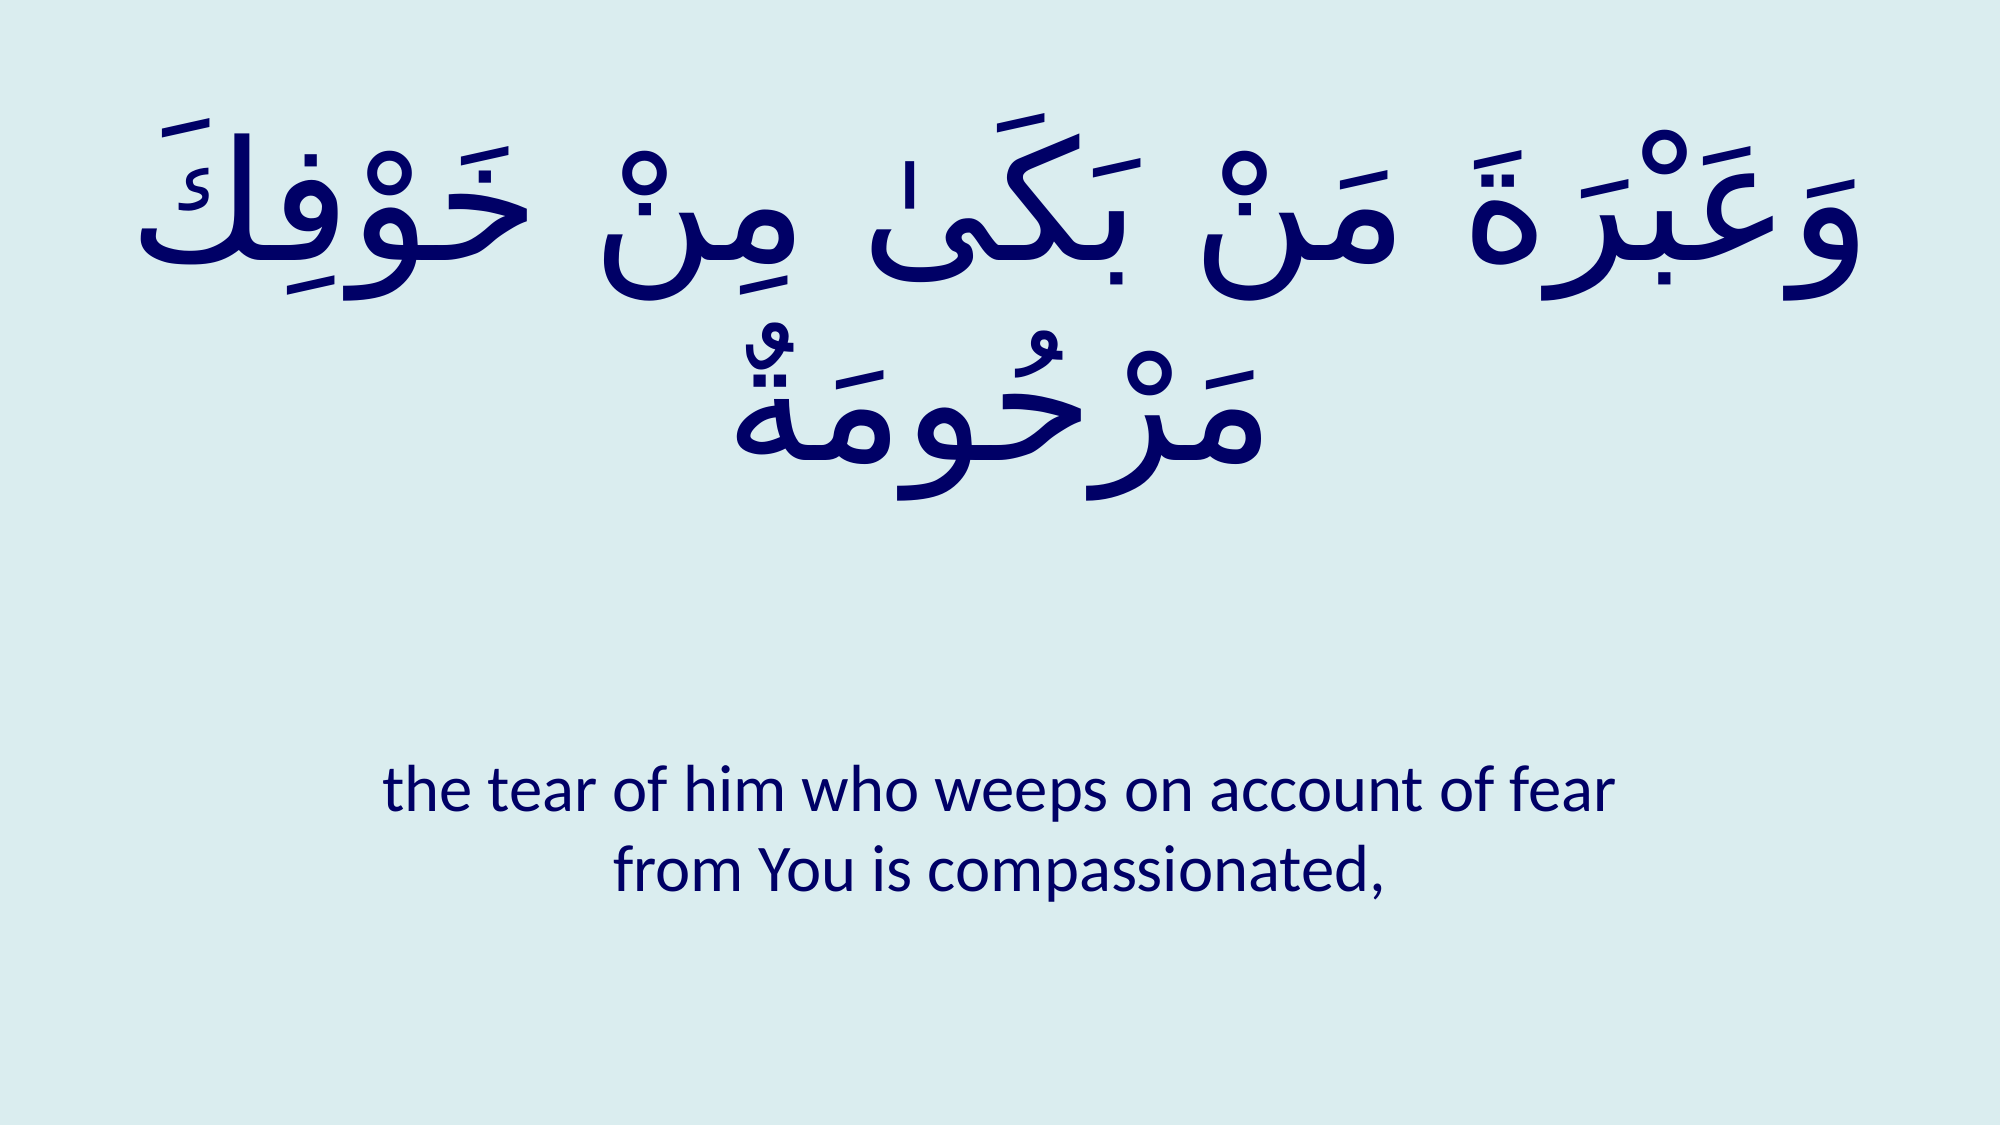

# وَعَبْرَةَ مَنْ بَكَىٰ مِنْ خَوْفِكَ مَرْحُومَةٌ
the tear of him who weeps on account of fear from You is compassionated,